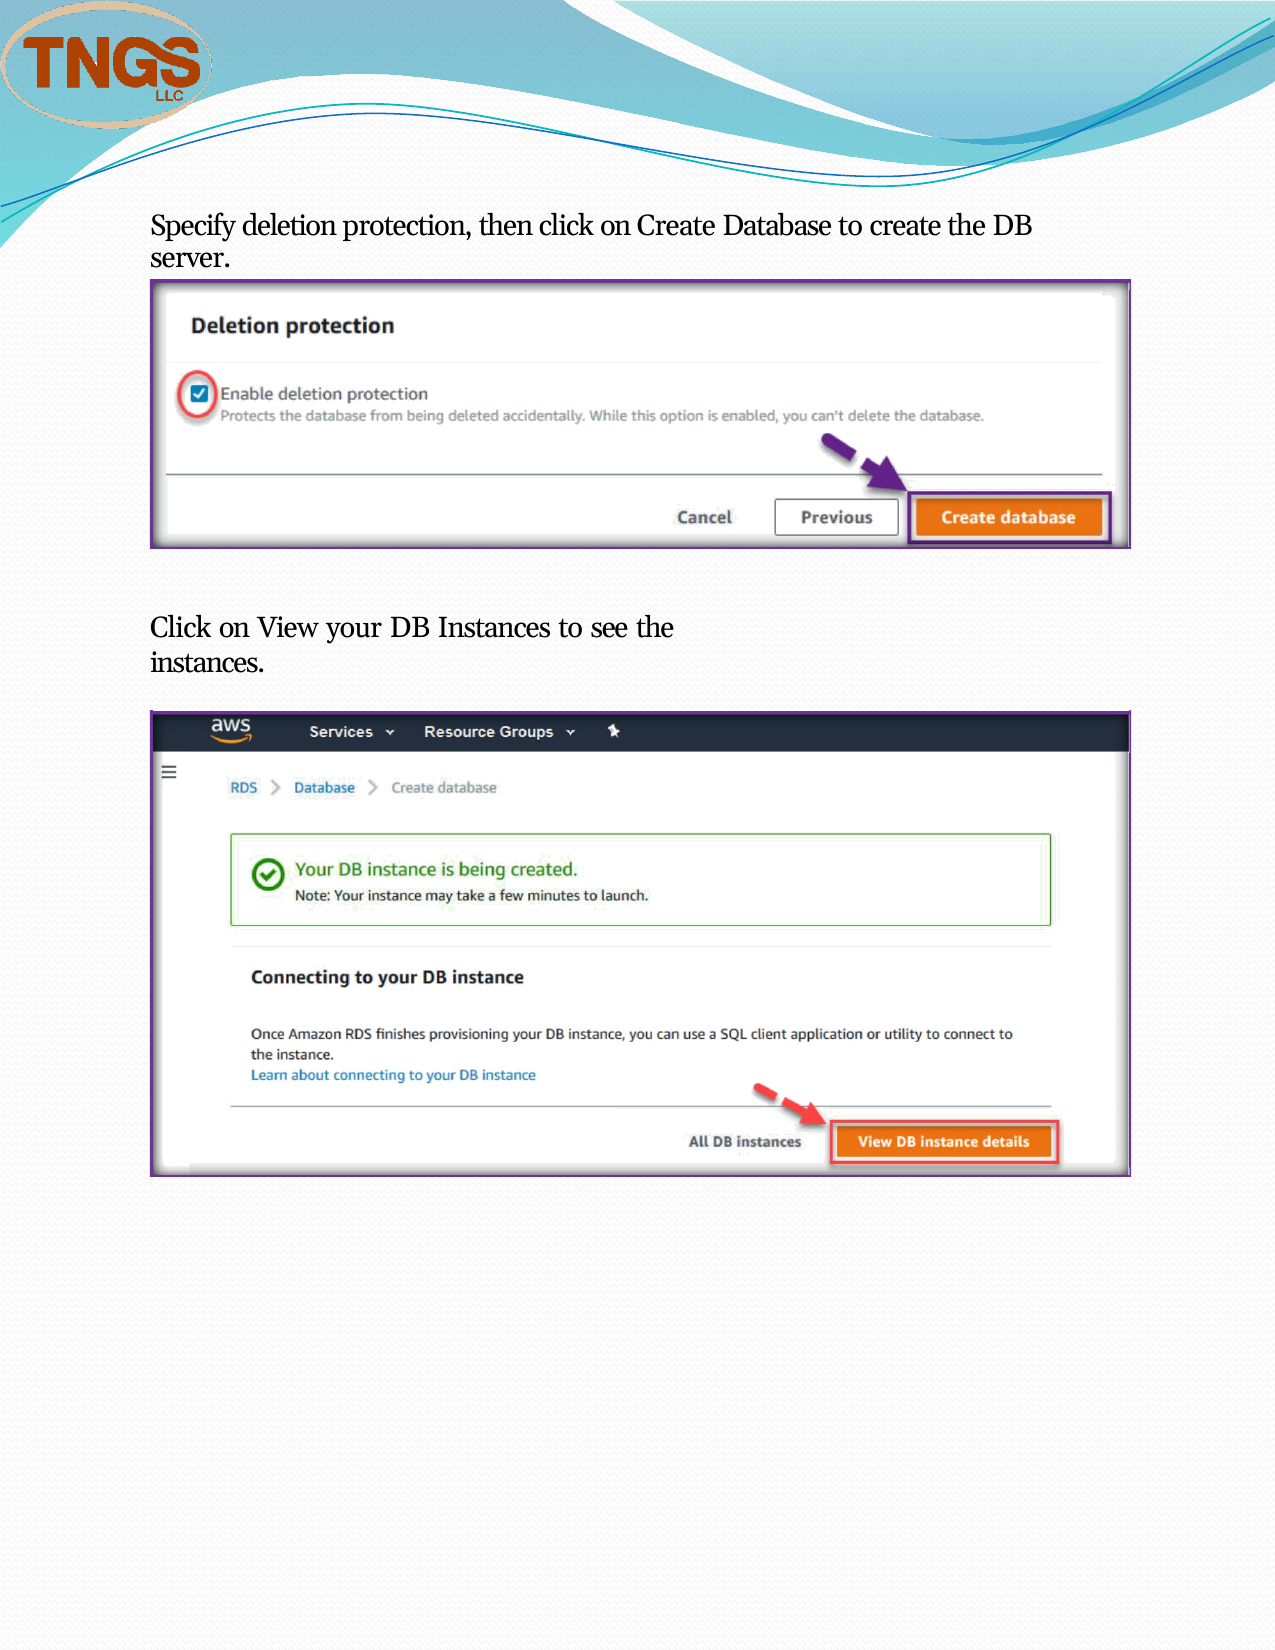

Specify deletion protection, then click on Create Database to create the DB  server.

Click on View your DB Instances to see the instances.